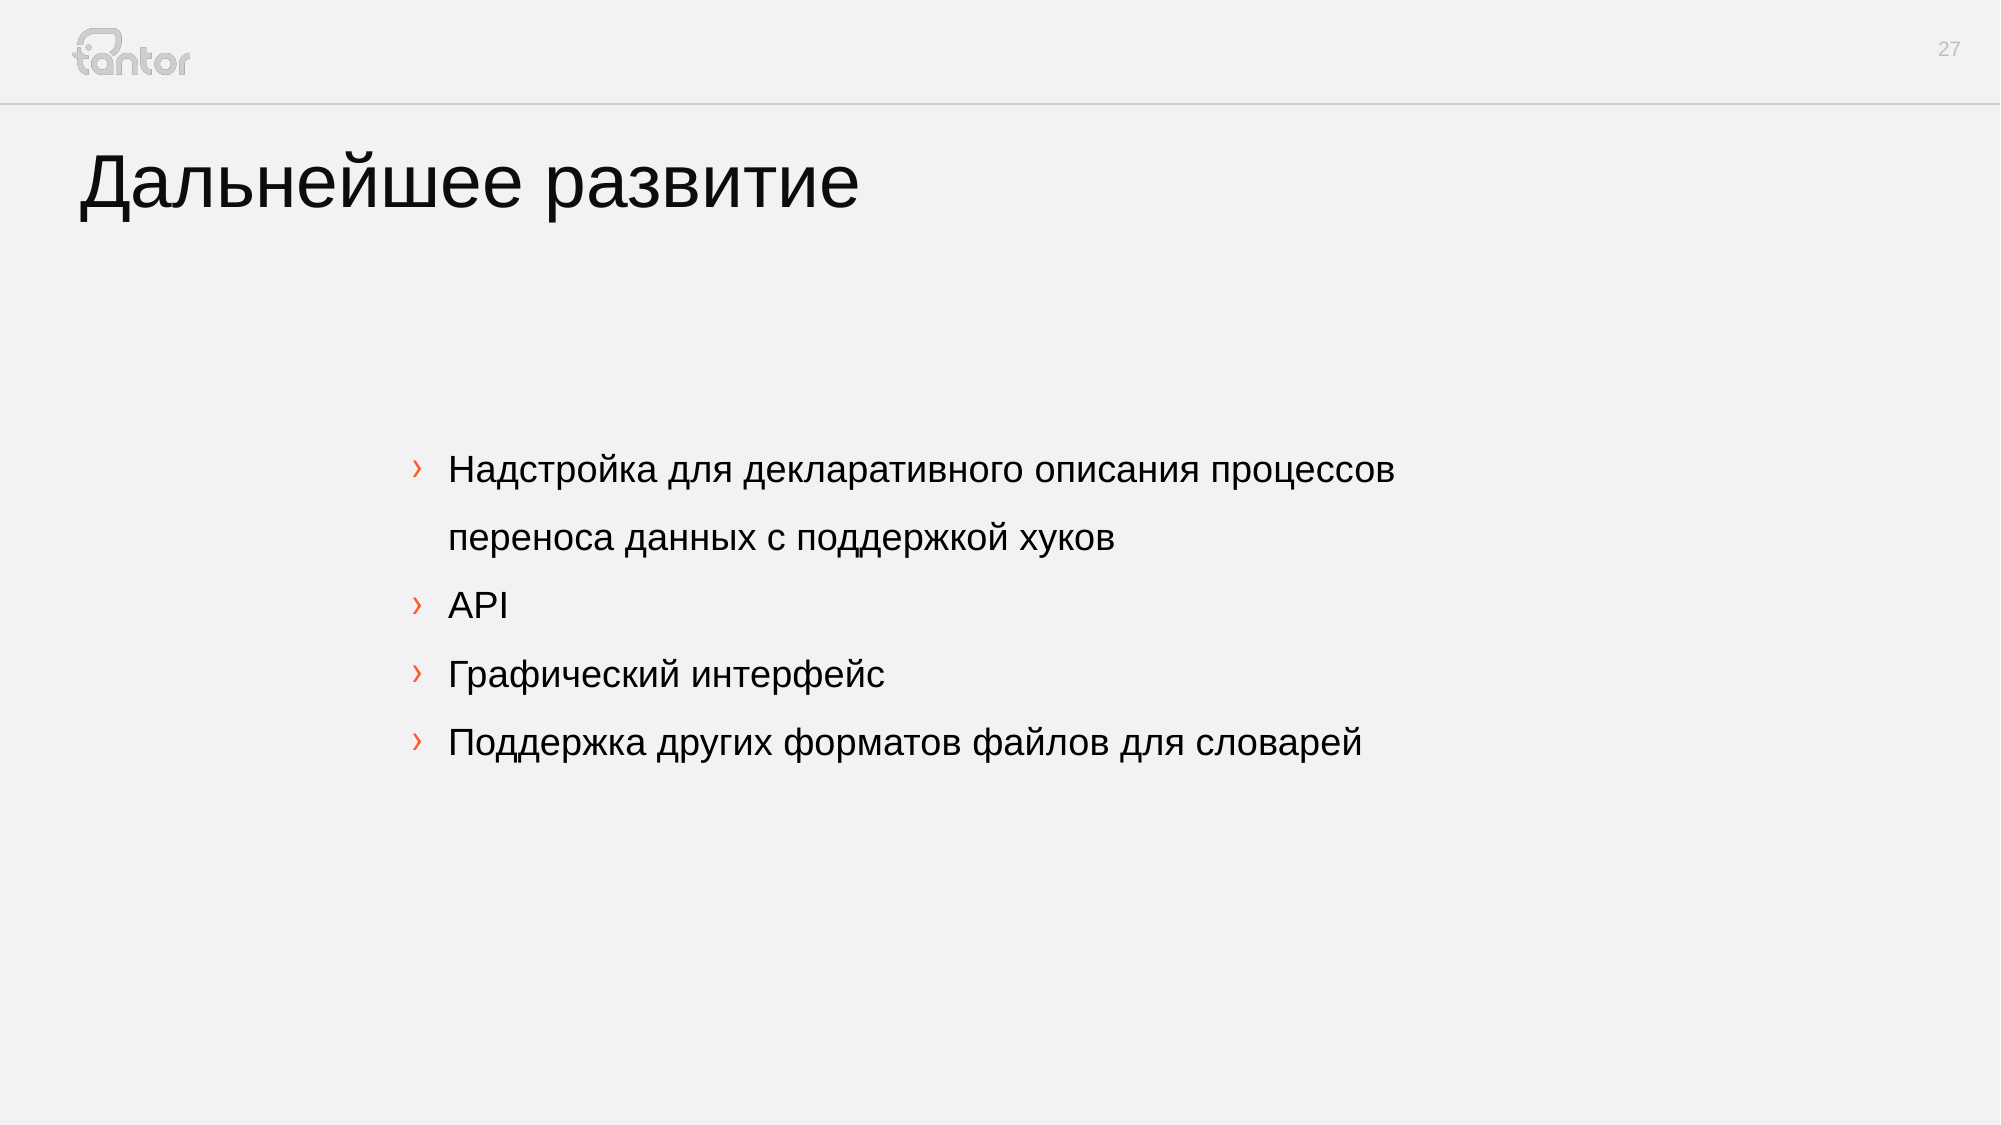

# Дальнейшее развитие

Надстройка для декларативного описания процессов переноса данных с поддержкой хуков
API
Графический интерфейс
Поддержка других форматов файлов для словарей